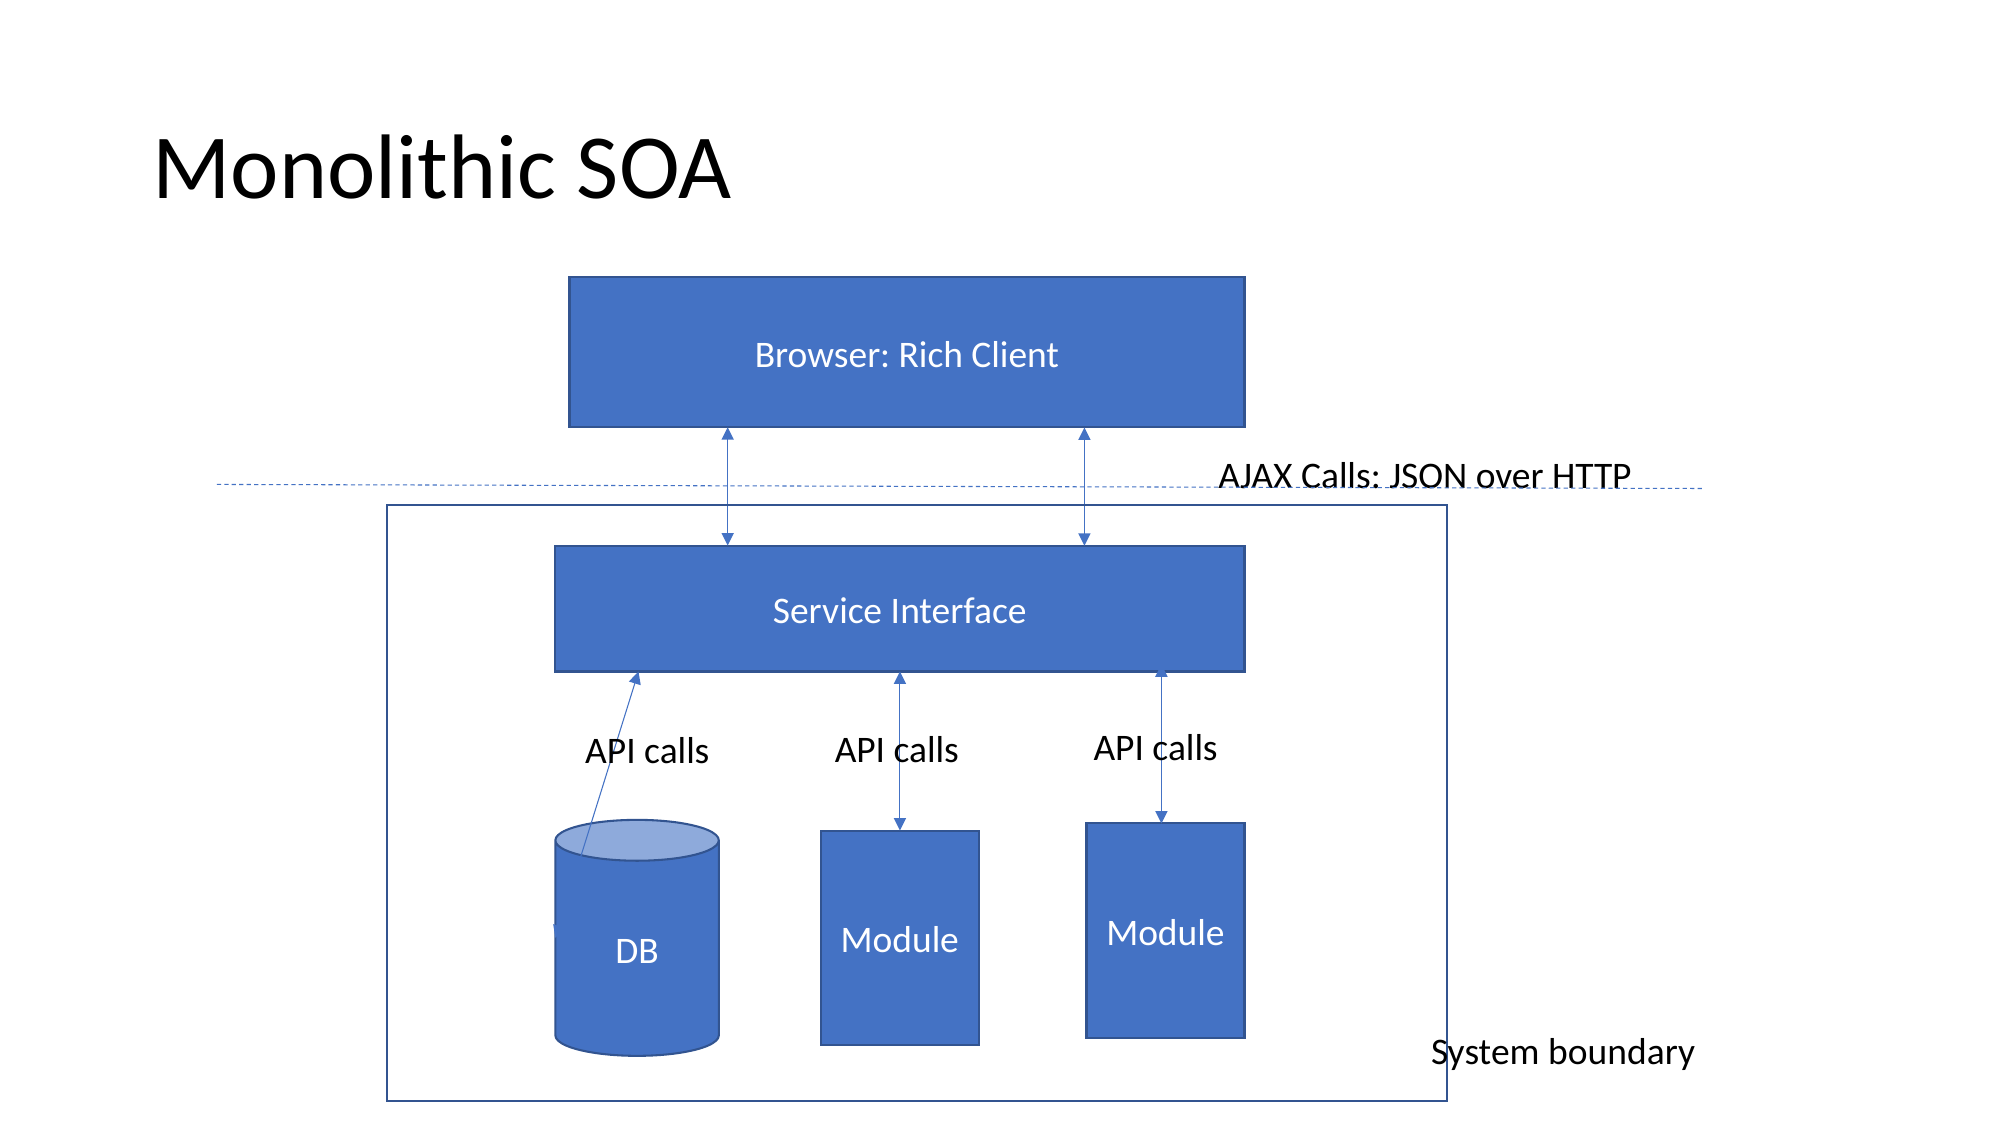

# Monolithic SOA
Browser: Rich Client
AJAX Calls: JSON over HTTP

Service Interface
API calls
API calls
API calls
DB
Module
Module
System boundary